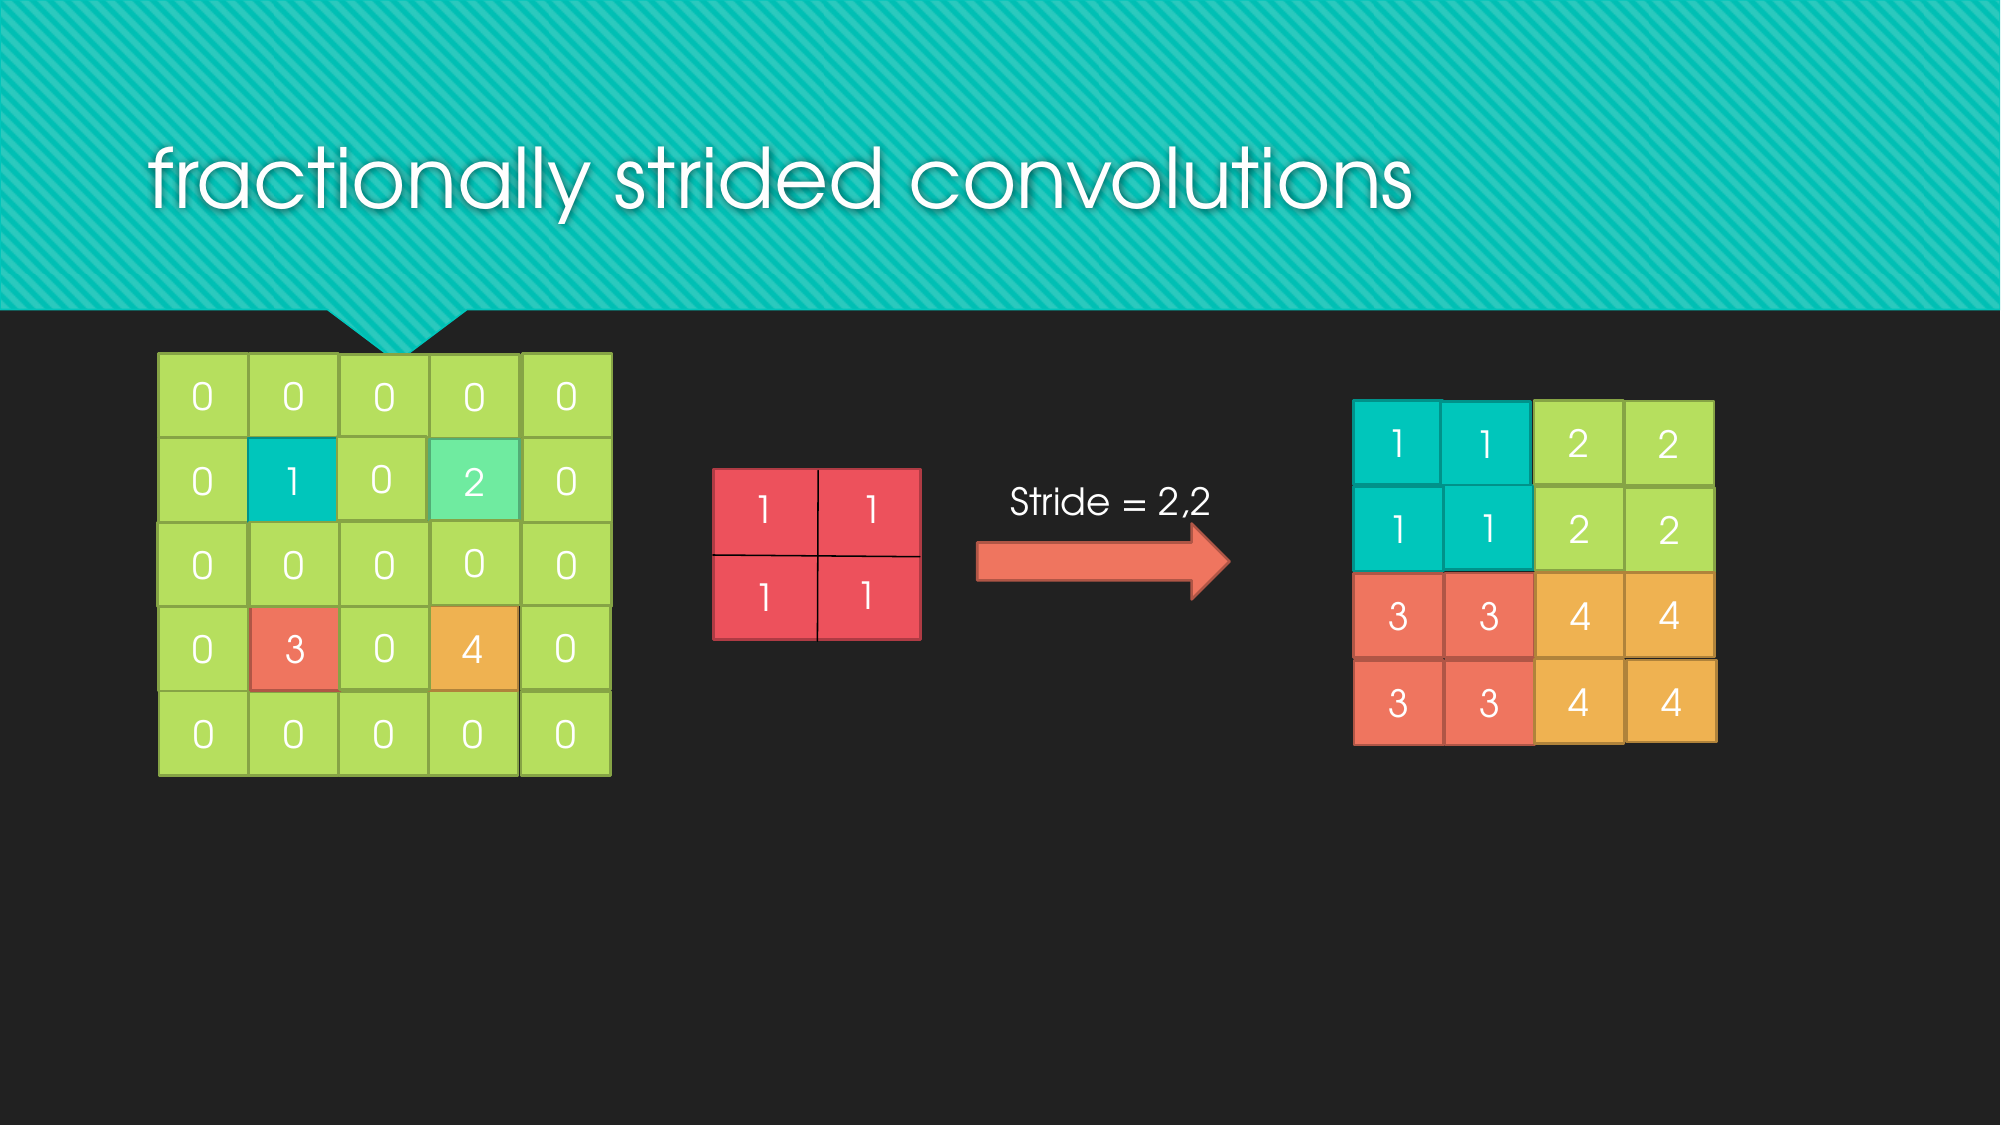

# fractionally strided convolutions
0
0
0
0
0

1
2
2
1
0
0
1
0
2

Stride = 2,2
1
1
1
2
1
2
0
0
0
0
0

1
1
4
4
3
3
0
0
3
4
0
4
4
3
3
0
0
0
0
0